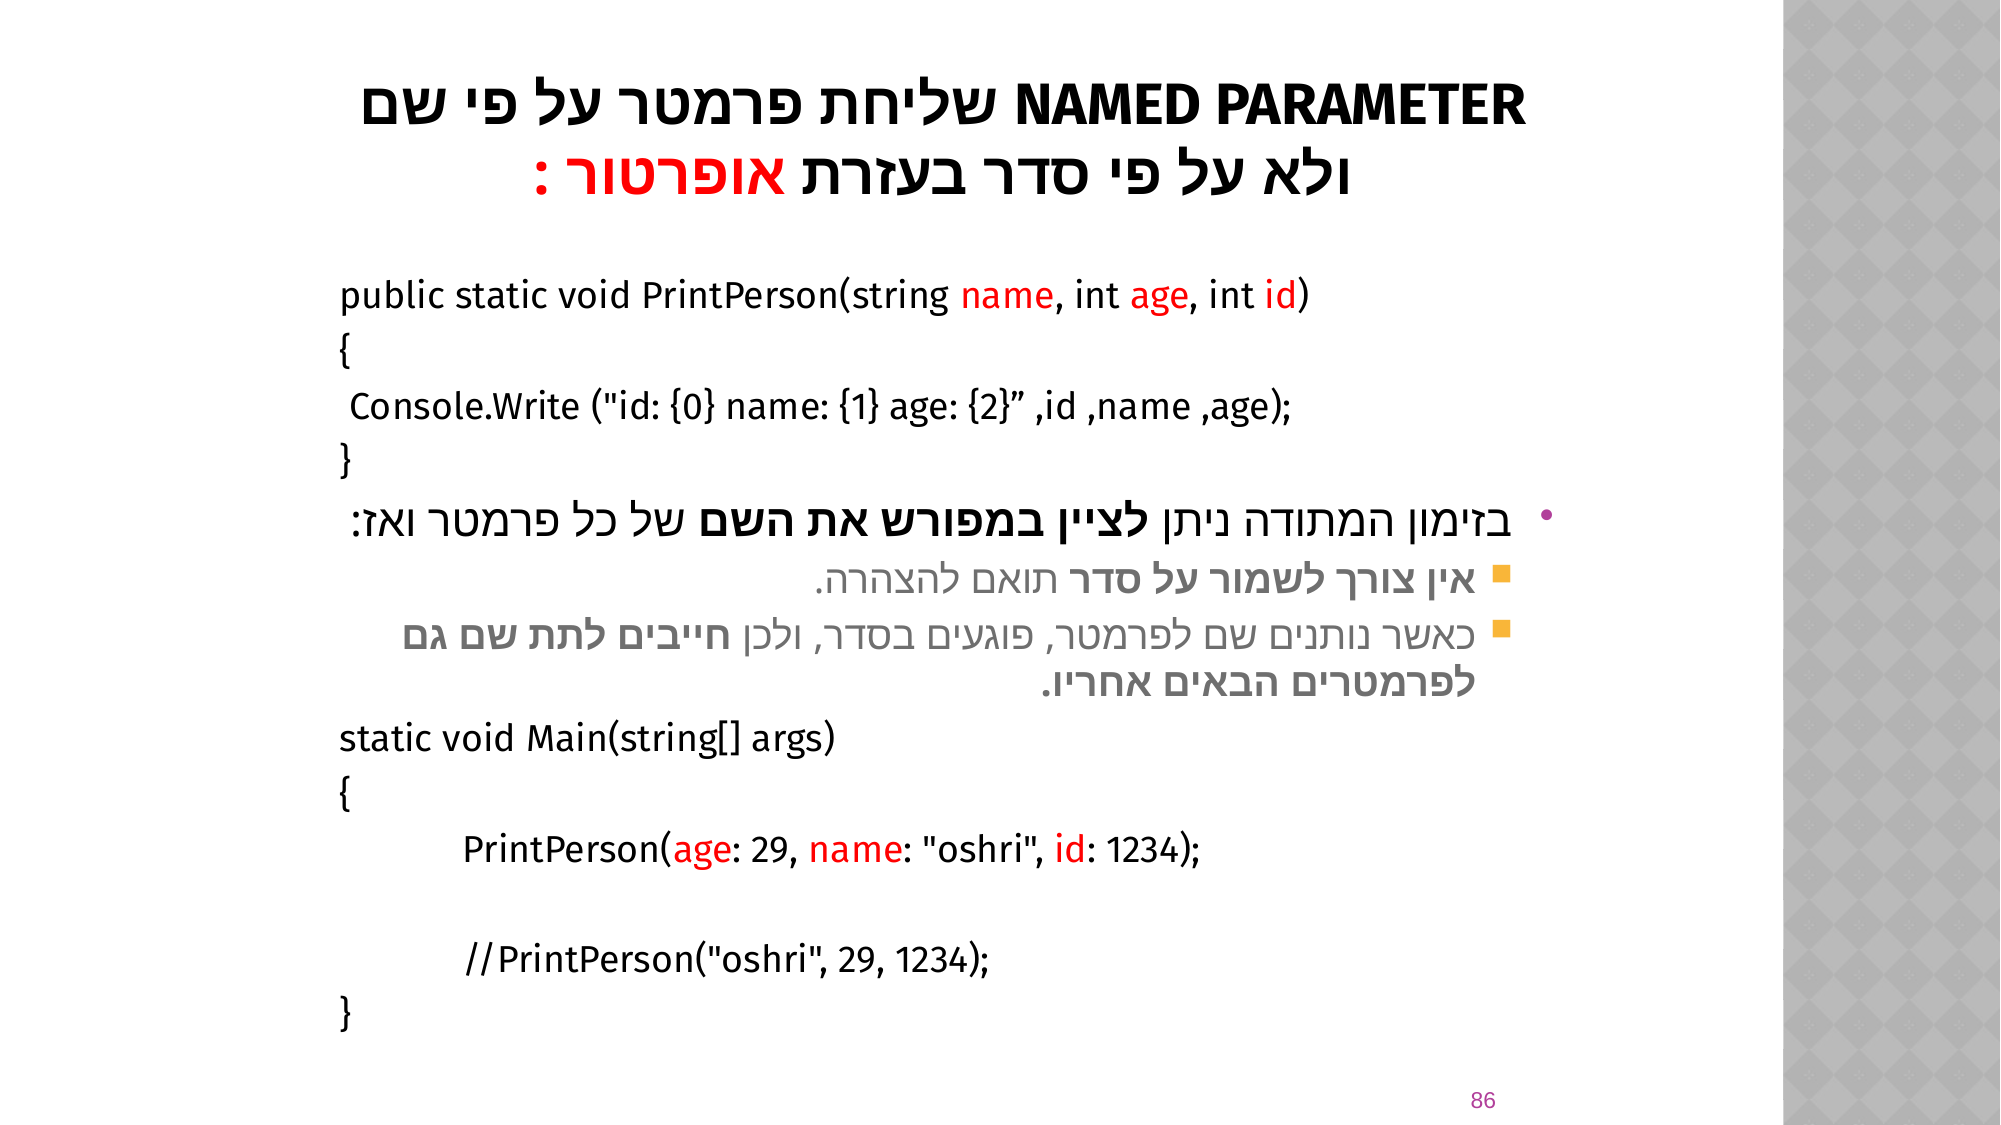

# NAMED PARAMETER שליחת פרמטר על פי שם ולא על פי סדר בעזרת אופרטור :
public static void PrintPerson(string name, int age, int id)
{
 Console.Write ("id: {0} name: {1} age: {2}” ,id ,name ,age);
}
בזימון המתודה ניתן לציין במפורש את השם של כל פרמטר ואז:
אין צורך לשמור על סדר תואם להצהרה.
כאשר נותנים שם לפרמטר, פוגעים בסדר, ולכן חייבים לתת שם גם לפרמטרים הבאים אחריו.
static void Main(string[] args)
{
	PrintPerson(age: 29, name: "oshri", id: 1234);

	//PrintPerson("oshri", 29, 1234);
}

86